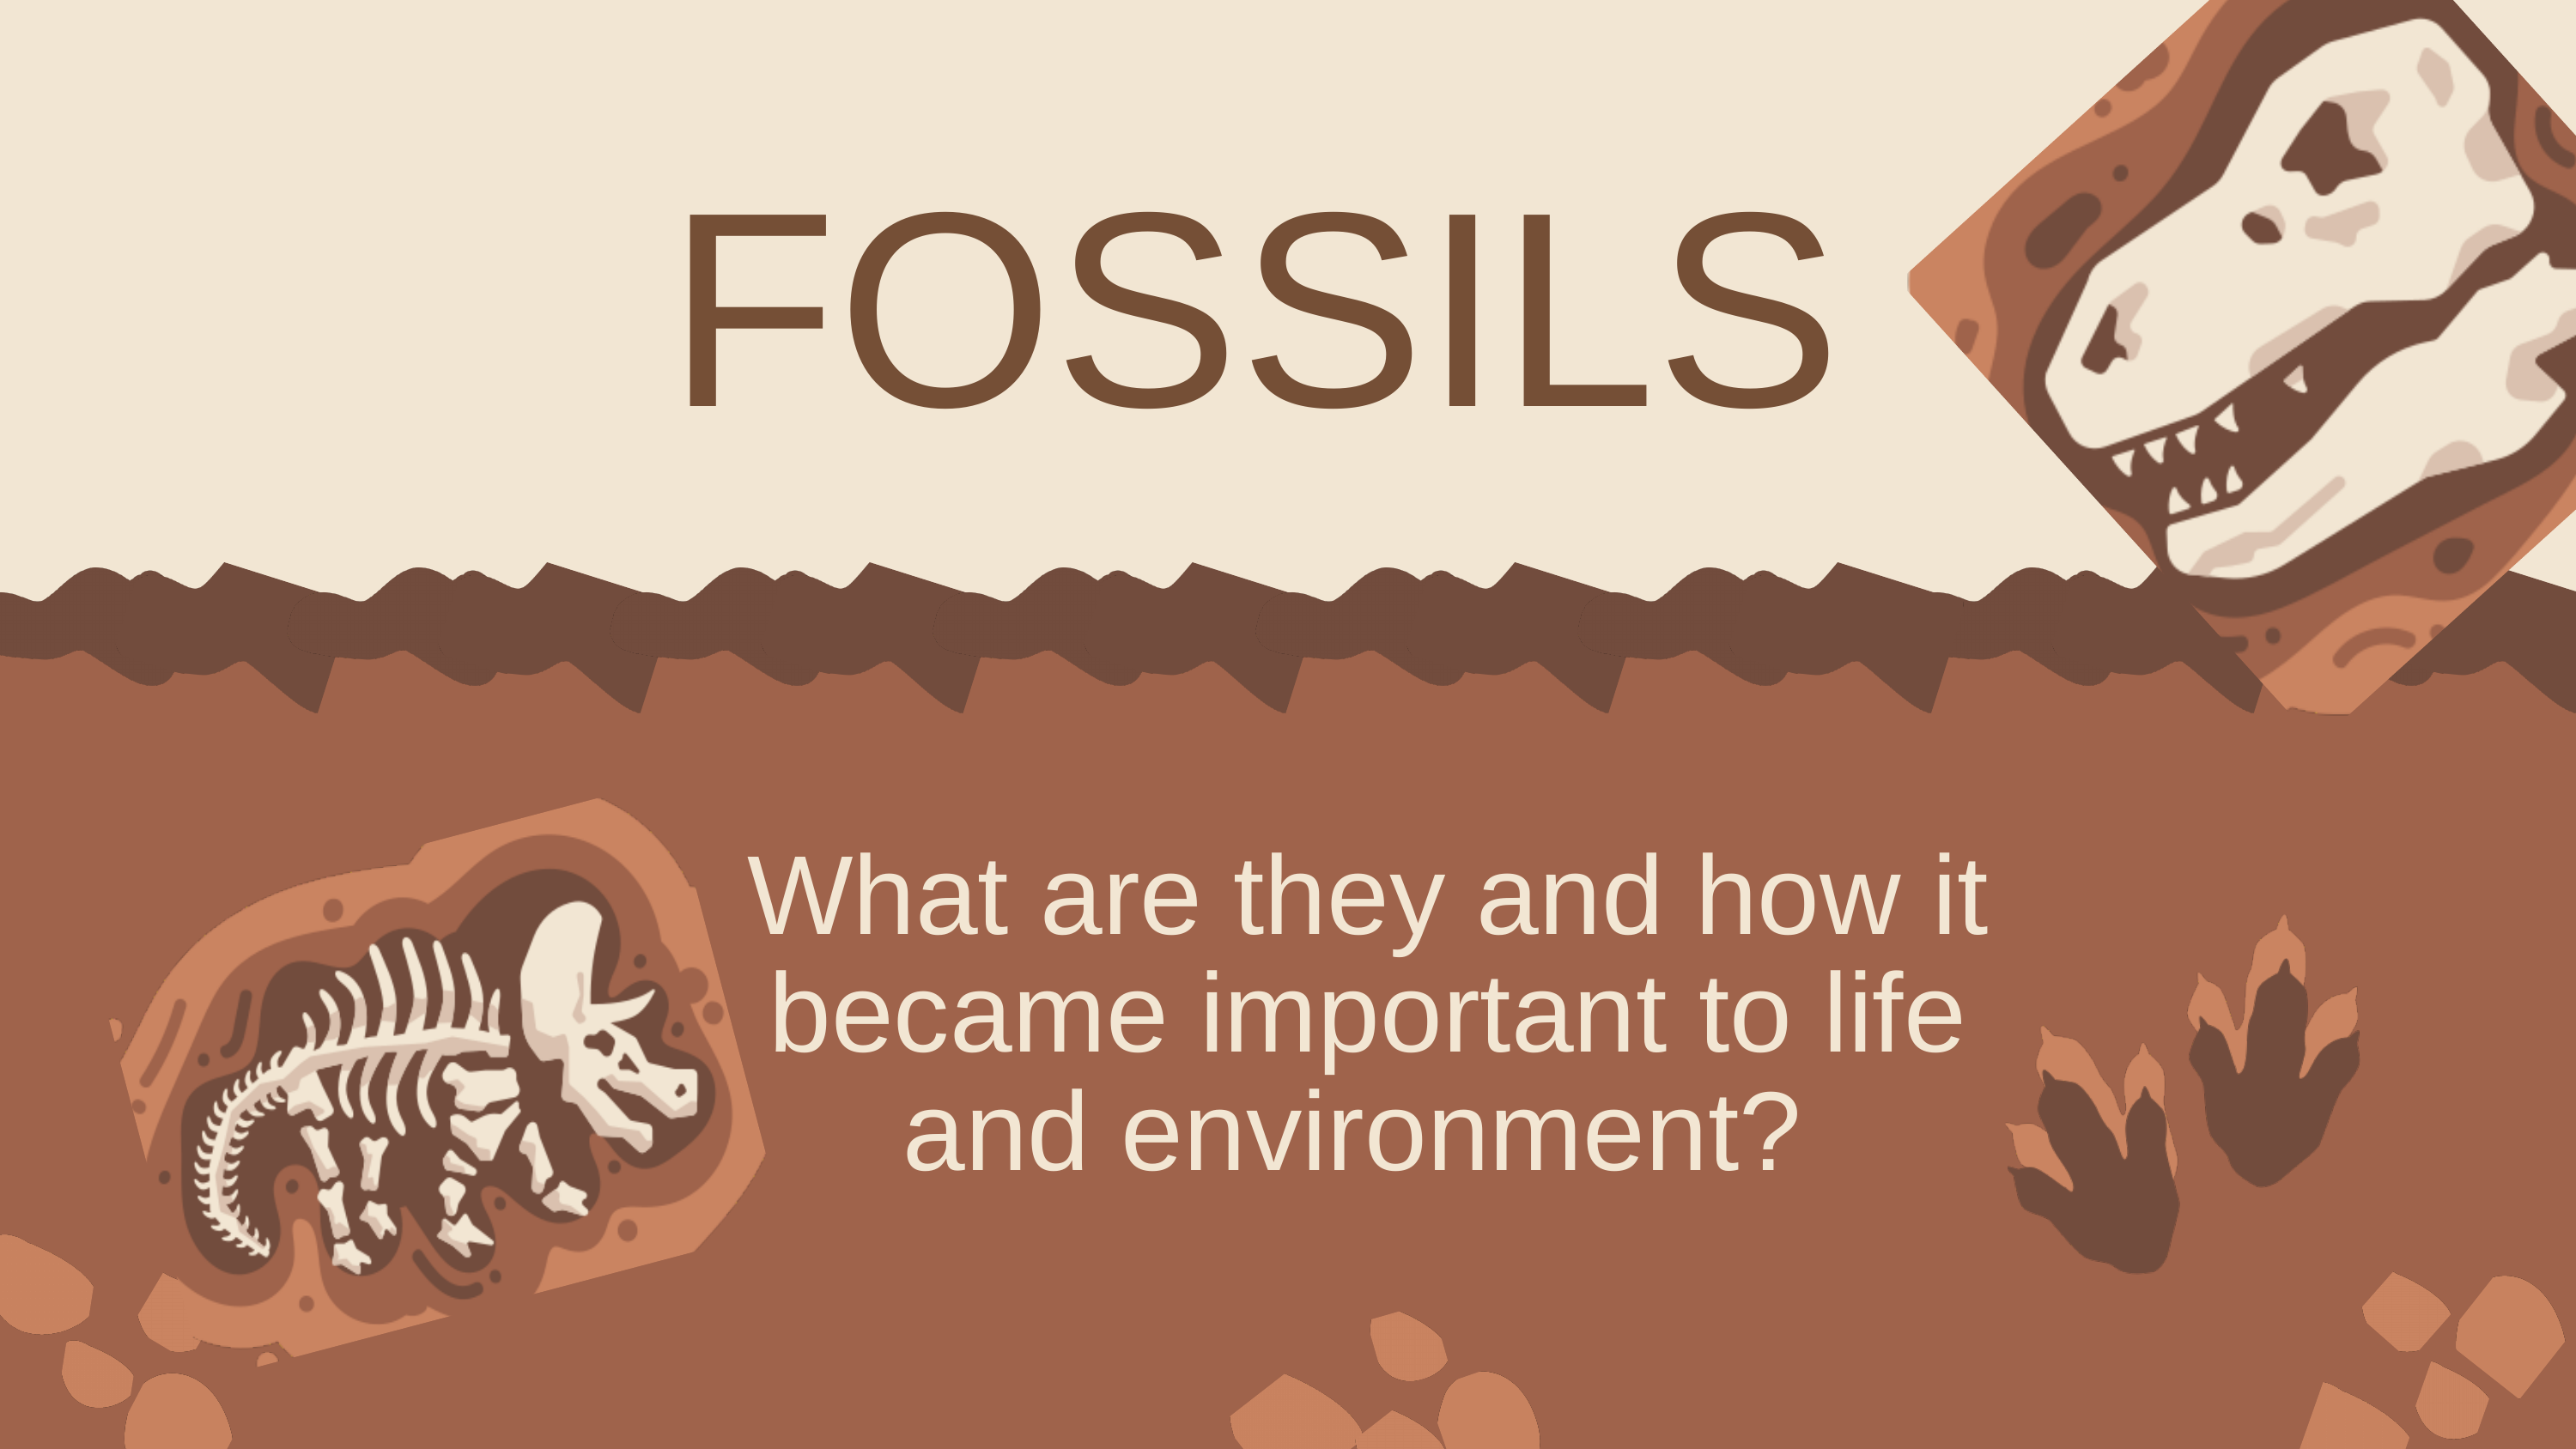

FOSSILS

What are they and how it became important to life and environment?